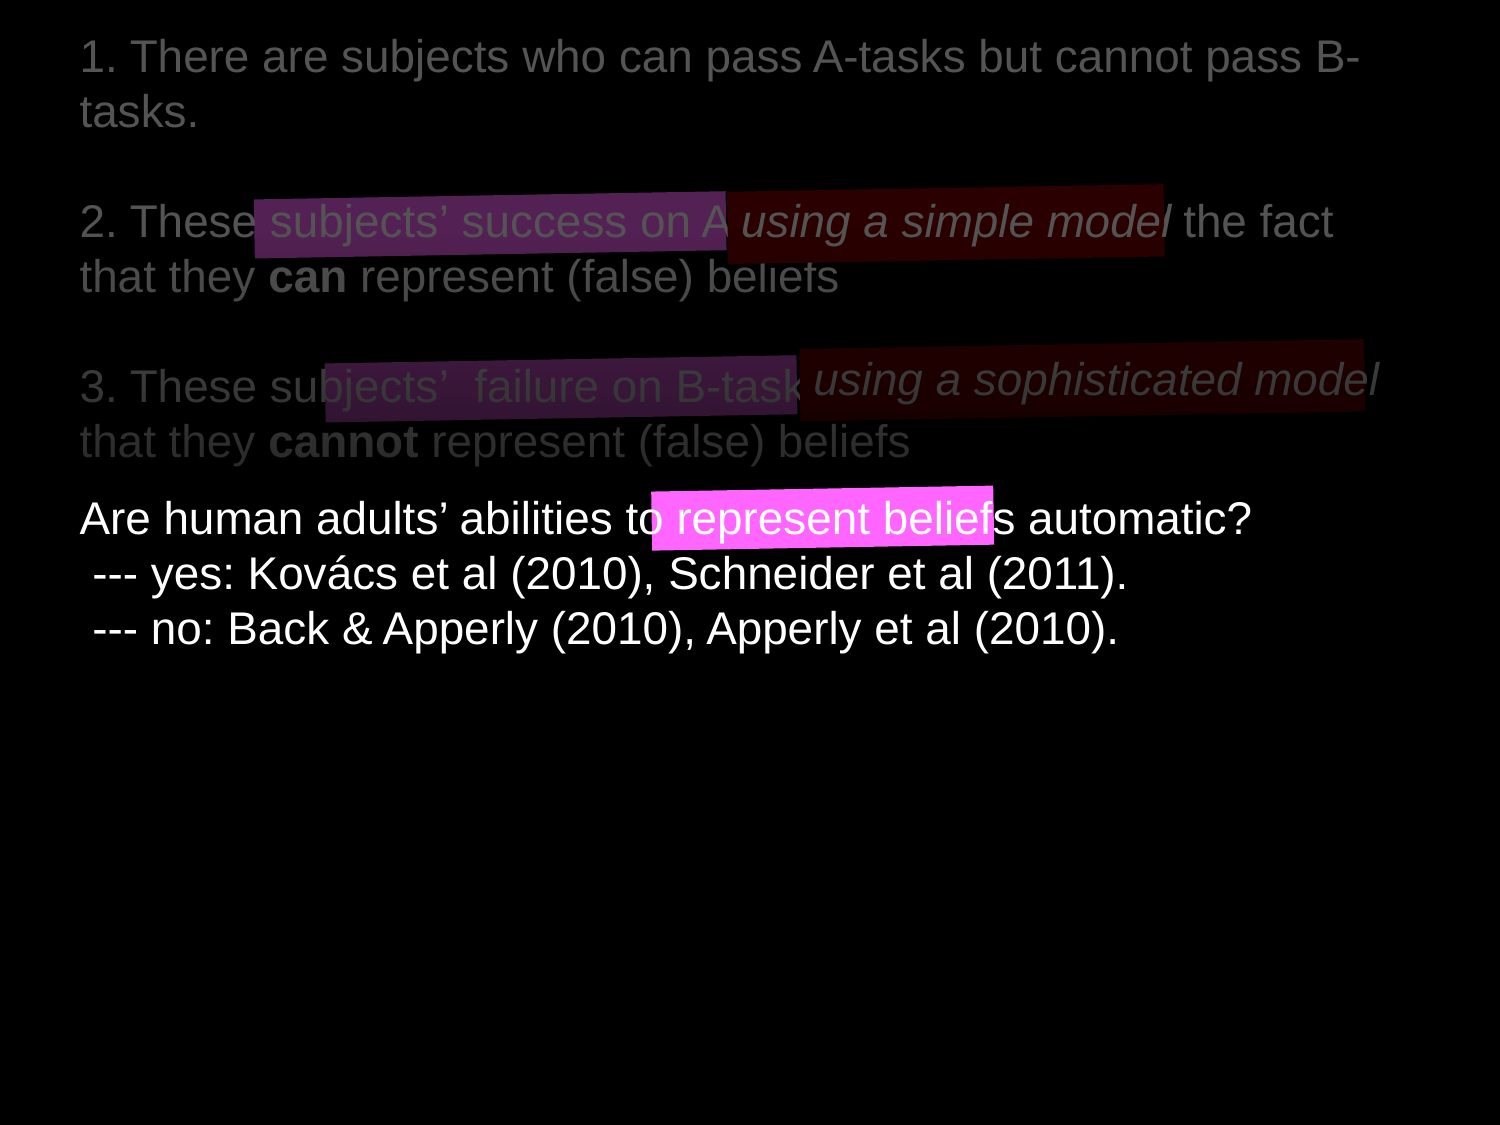

1. There are subjects who can pass A-tasks but cannot pass B-tasks.

2. These subjects’ success on A-tasks is explained by the fact that they can represent (false) beliefs

3. These subjects’  failure on B-tasks is explained by the fact that they cannot represent (false) beliefs

using a simple model

using a sophisticated model

Are human adults’ abilities to represent beliefs automatic?
 --- yes: Kovács et al (2010), Schneider et al (2011).
 --- no: Back & Apperly (2010), Apperly et al (2010).